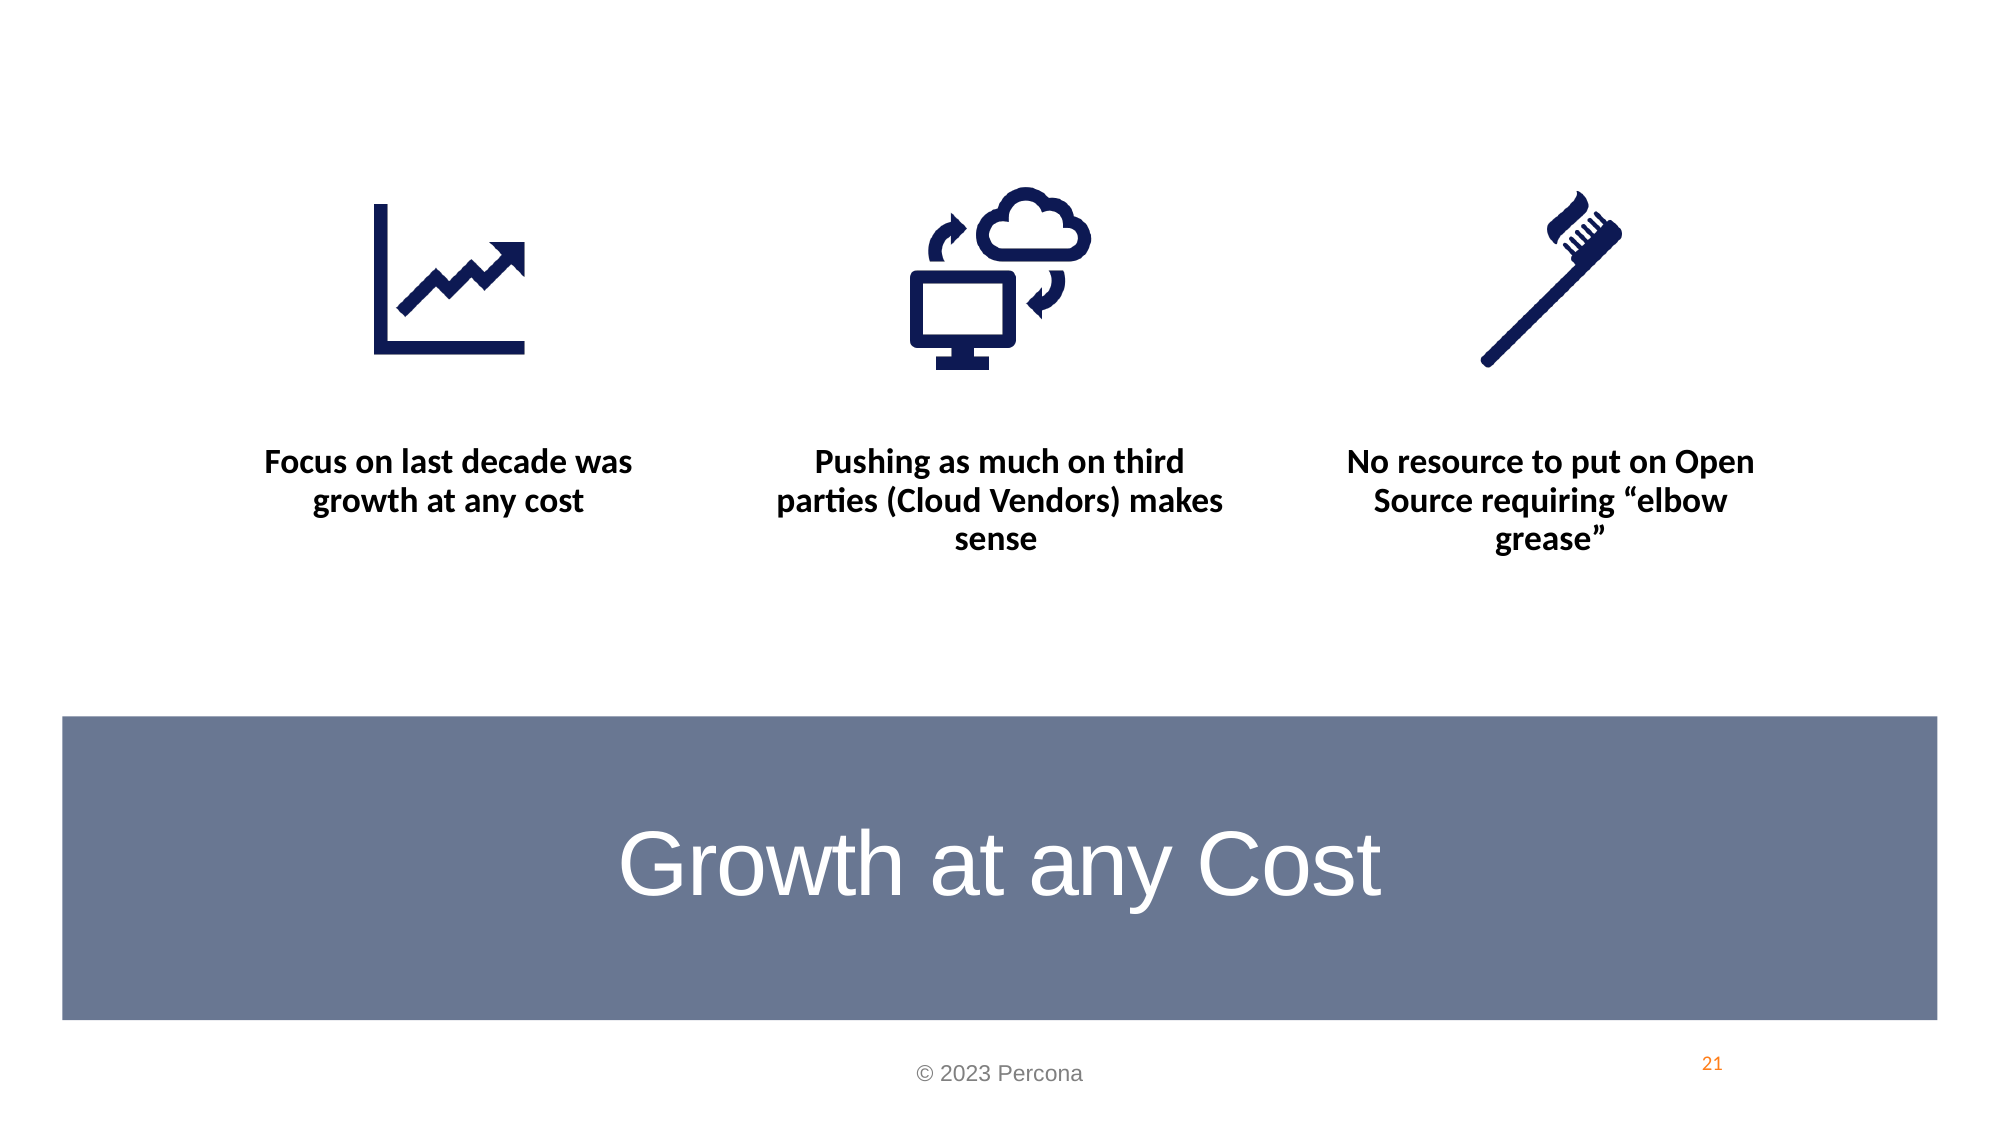

Focus on last decade was growth at any cost
Pushing as much on third parties (Cloud Vendors) makes sense
No resource to put on Open Source requiring “elbow grease”

# Growth at any Cost
© 2023 Percona
21